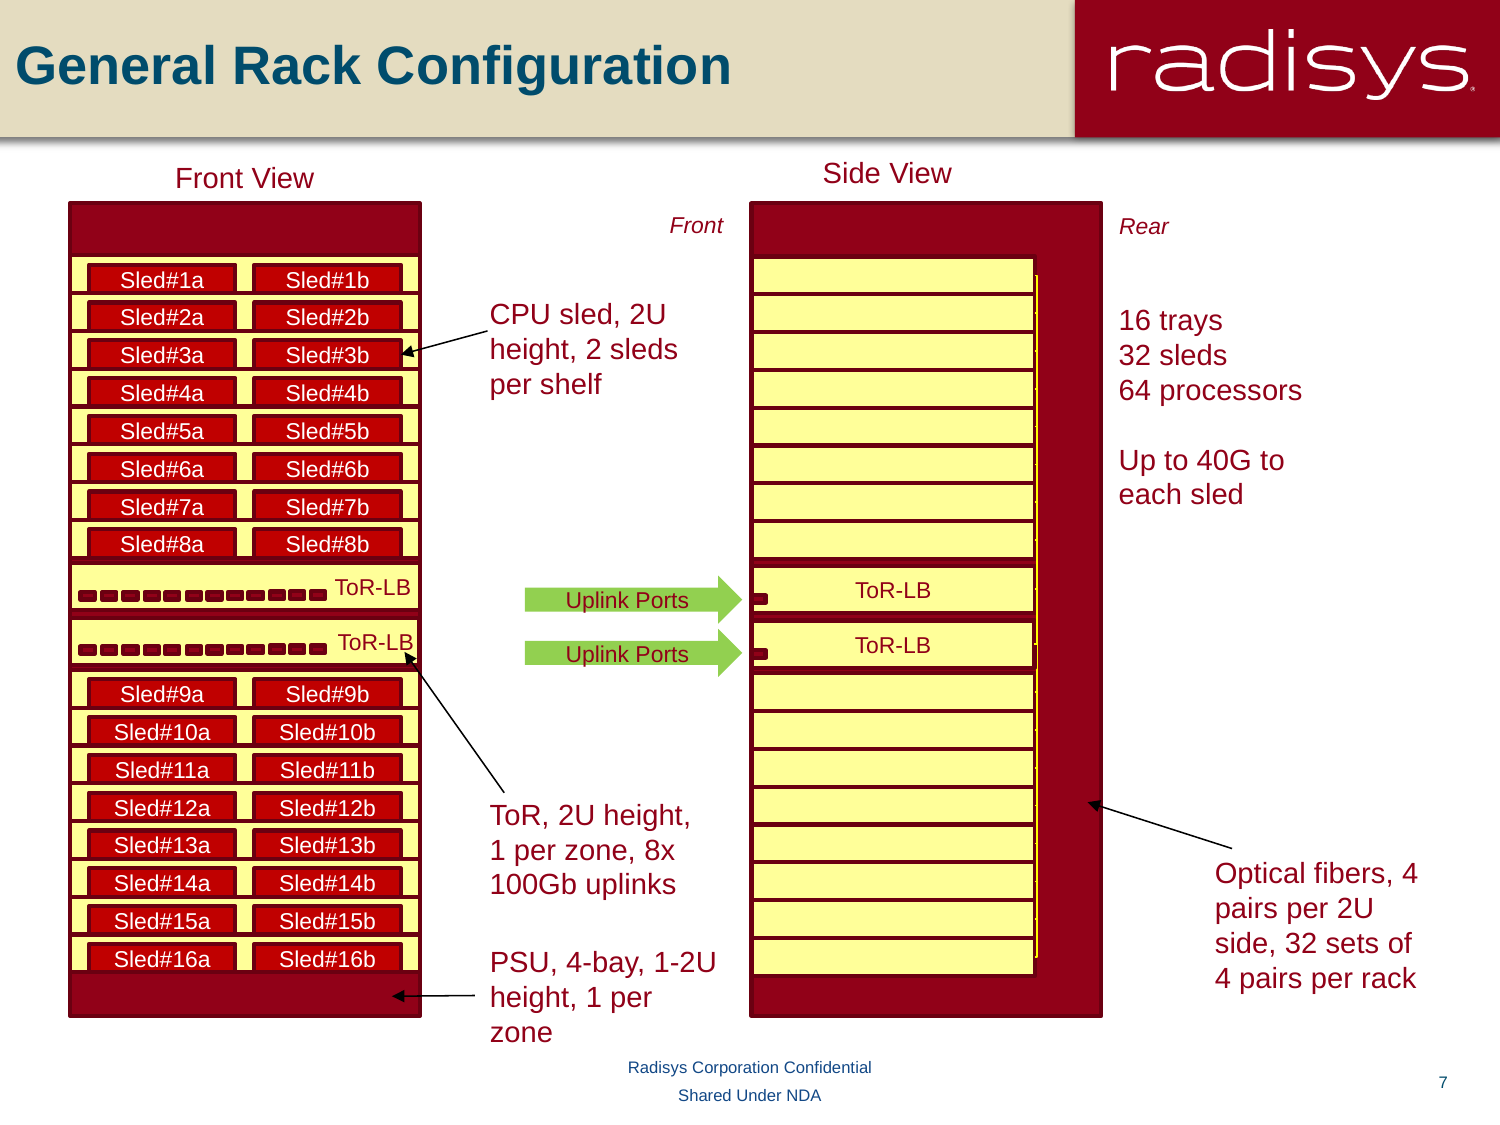

General Rack Configuration
Side View
Front View
Front

Rear

16 trays
32 sleds
64 processors

Up to 40G to each sled

Sled#1a
Sled#1b
CPU sled, 2U height, 2 sleds per shelf

Sled#2a
Sled#2b

Sled#3a
Sled#3b

Sled#4a
Sled#4b

Sled#5a
Sled#5b

Sled#6a
Sled#6b

Sled#7a
Sled#7b

Sled#8a
Sled#8b
	              ToR-LB
ToR-LB
Uplink Ports

	               ToR-LB
ToR-LB
Uplink Ports

Sled#9a
Sled#9b

Sled#10a
Sled#10b

Sled#11a
Sled#11b

ToR, 2U height, 1 per zone, 8x 100Gb uplinks
Sled#12a
Sled#12b

Sled#13a
Sled#13b
Optical fibers, 4 pairs per 2U side, 32 sets of 4 pairs per rack

Sled#14a
Sled#14b

Sled#15a
Sled#15b

PSU, 4-bay, 1-2U height, 1 per zone

Sled#16a
Sled#16b